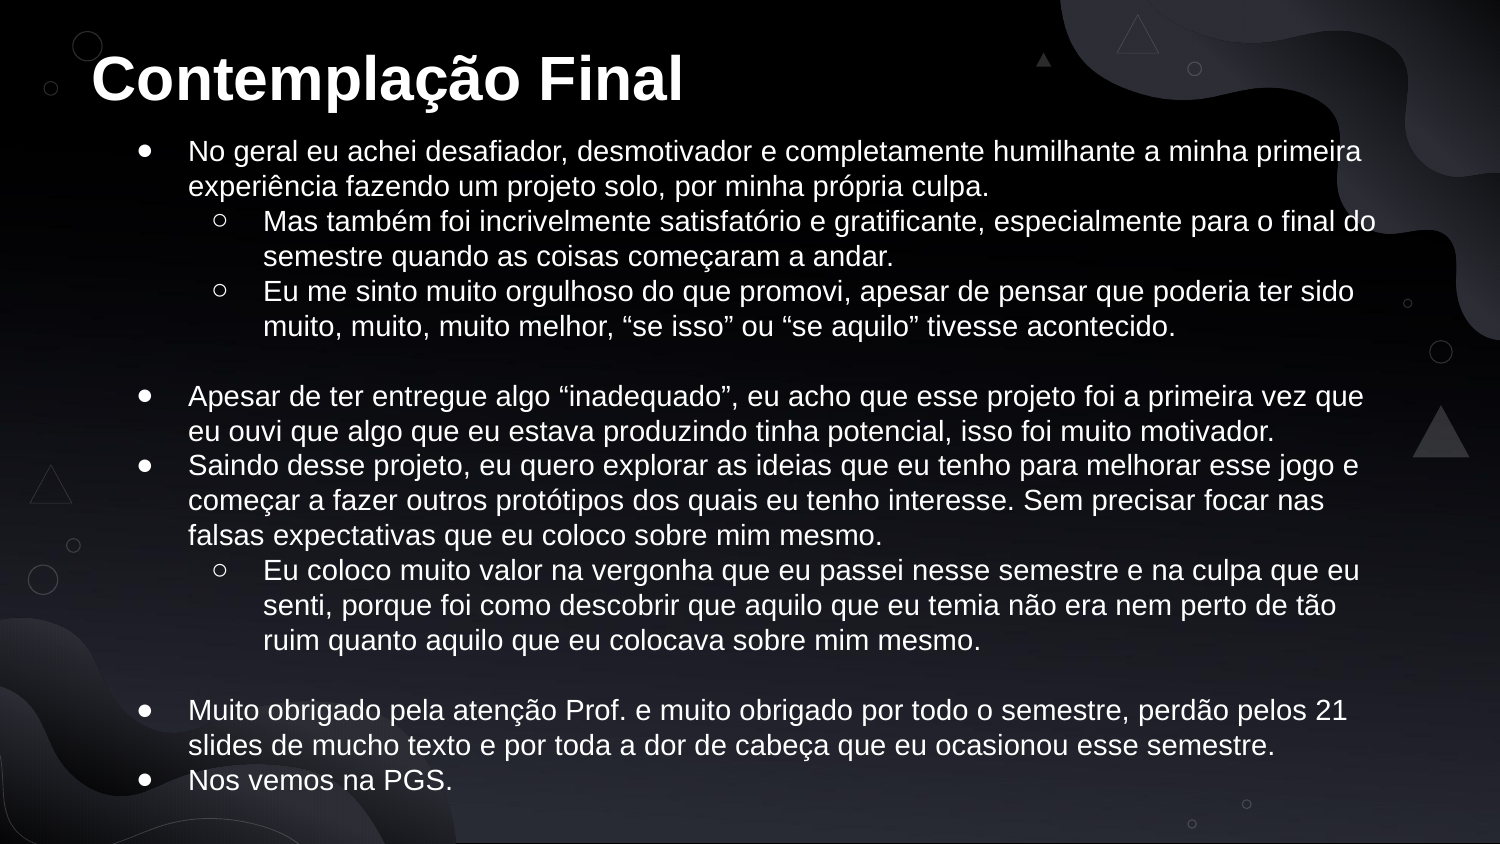

# Contemplação Final
No geral eu achei desafiador, desmotivador e completamente humilhante a minha primeira experiência fazendo um projeto solo, por minha própria culpa.
Mas também foi incrivelmente satisfatório e gratificante, especialmente para o final do semestre quando as coisas começaram a andar.
Eu me sinto muito orgulhoso do que promovi, apesar de pensar que poderia ter sido muito, muito, muito melhor, “se isso” ou “se aquilo” tivesse acontecido.

Apesar de ter entregue algo “inadequado”, eu acho que esse projeto foi a primeira vez que eu ouvi que algo que eu estava produzindo tinha potencial, isso foi muito motivador.
Saindo desse projeto, eu quero explorar as ideias que eu tenho para melhorar esse jogo e começar a fazer outros protótipos dos quais eu tenho interesse. Sem precisar focar nas falsas expectativas que eu coloco sobre mim mesmo.
Eu coloco muito valor na vergonha que eu passei nesse semestre e na culpa que eu senti, porque foi como descobrir que aquilo que eu temia não era nem perto de tão ruim quanto aquilo que eu colocava sobre mim mesmo.

Muito obrigado pela atenção Prof. e muito obrigado por todo o semestre, perdão pelos 21 slides de mucho texto e por toda a dor de cabeça que eu ocasionou esse semestre.
Nos vemos na PGS.